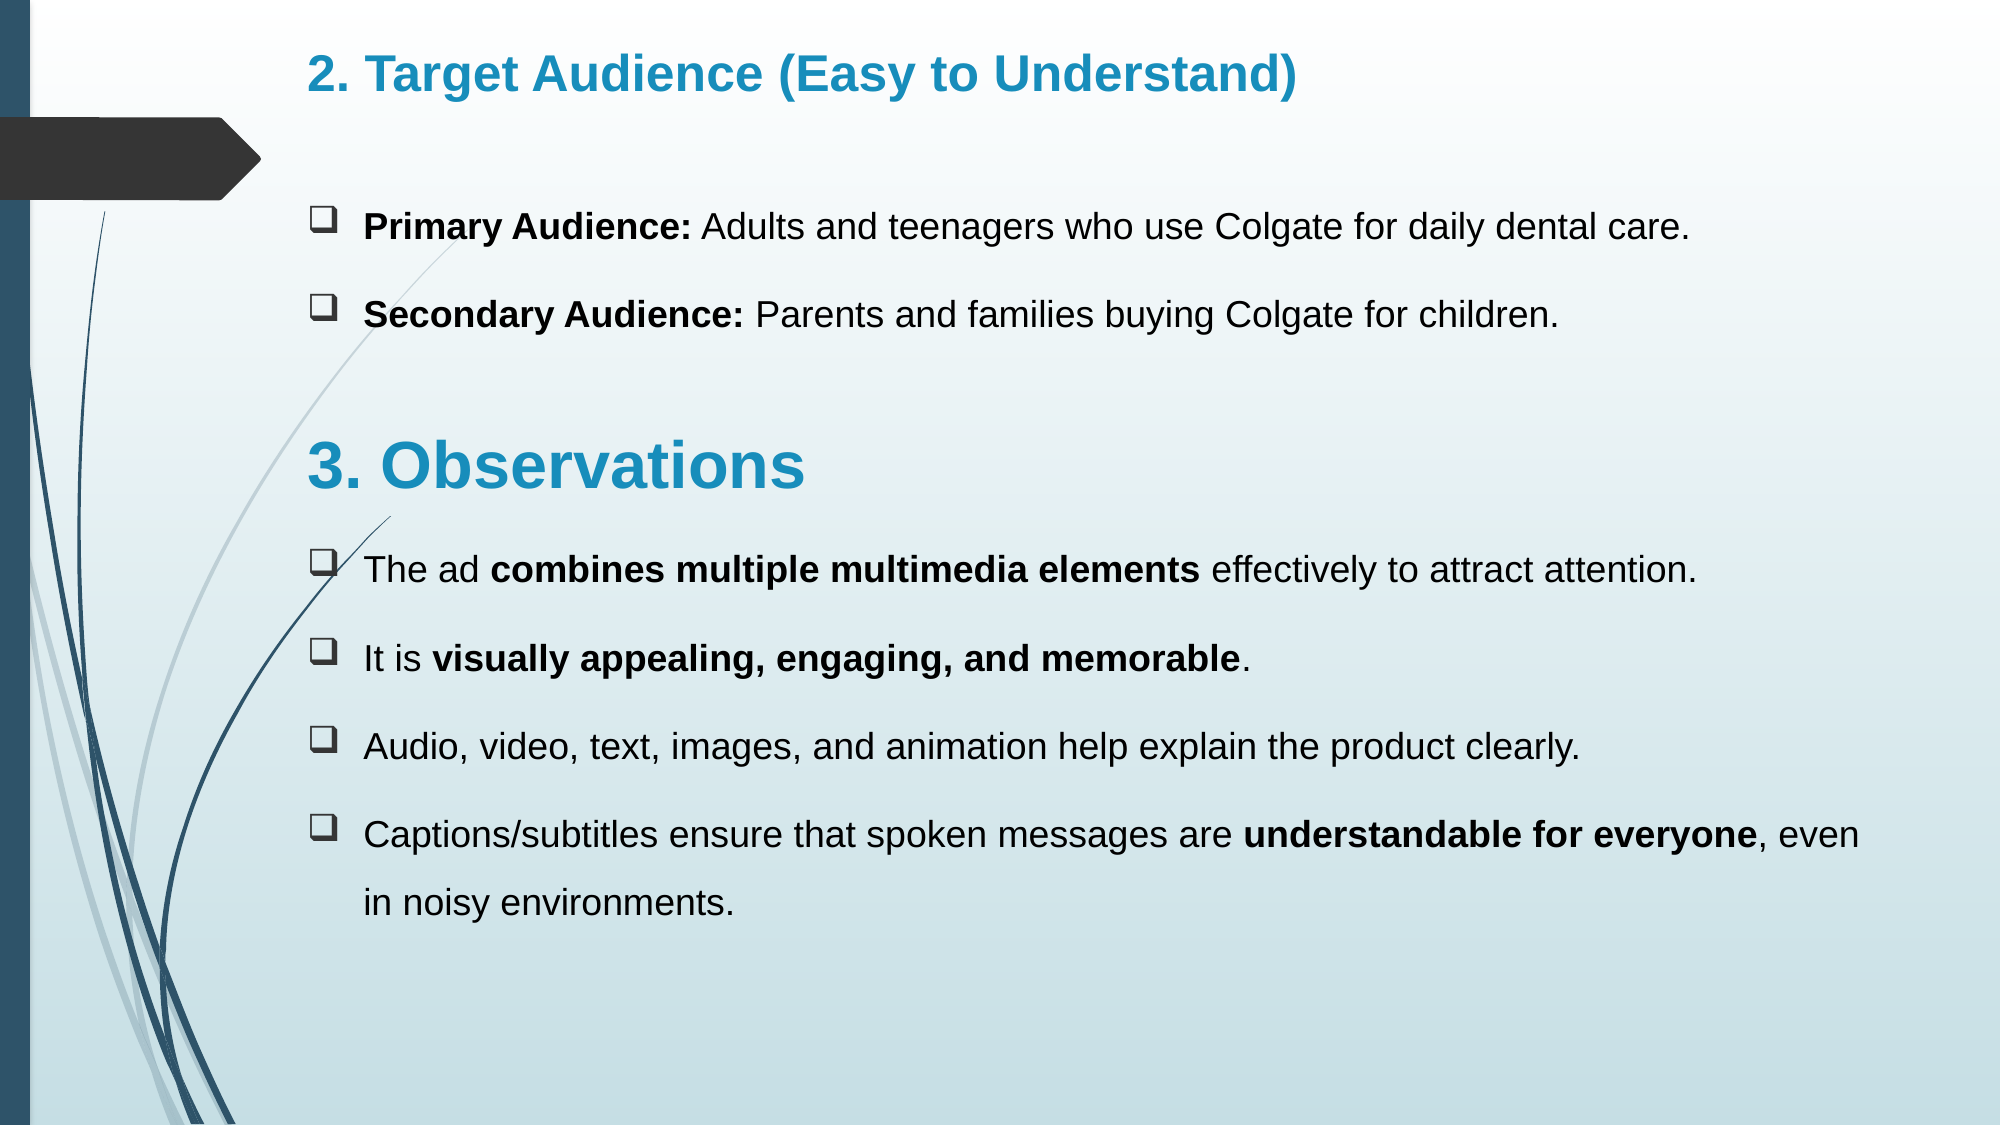

# 2. Target Audience (Easy to Understand)
Primary Audience: Adults and teenagers who use Colgate for daily dental care.
Secondary Audience: Parents and families buying Colgate for children.

3. Observations
The ad combines multiple multimedia elements effectively to attract attention.
It is visually appealing, engaging, and memorable.
Audio, video, text, images, and animation help explain the product clearly.
Captions/subtitles ensure that spoken messages are understandable for everyone, even in noisy environments.